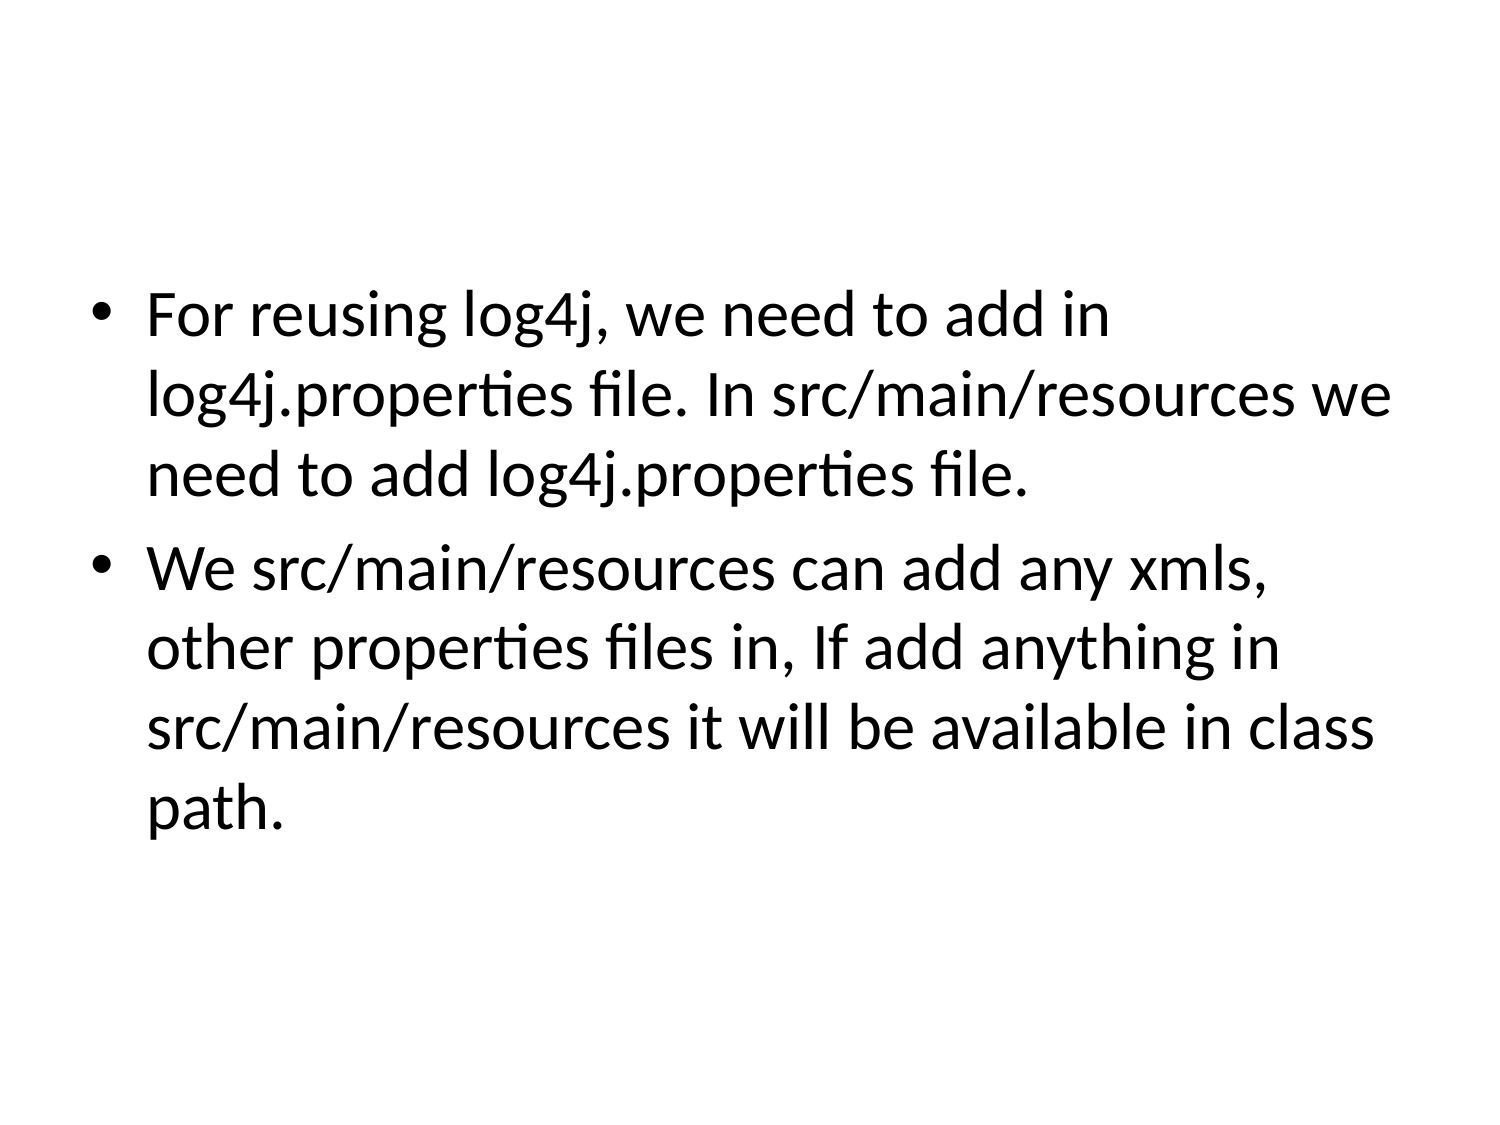

#
For reusing log4j, we need to add in log4j.properties file. In src/main/resources we need to add log4j.properties file.
We src/main/resources can add any xmls, other properties files in, If add anything in src/main/resources it will be available in class path.